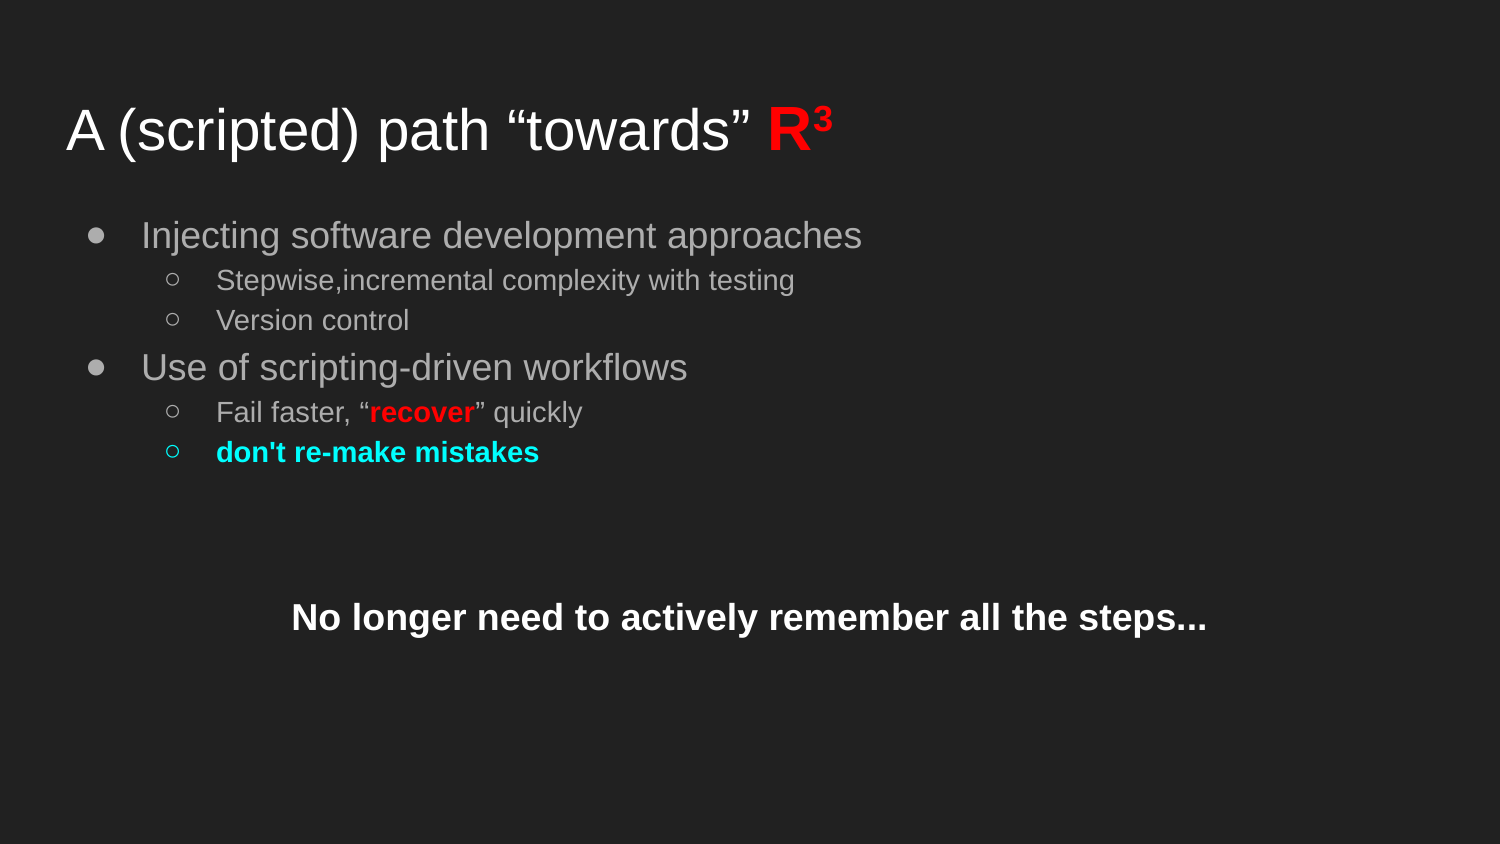

# A (scripted) path “towards” R3
Injecting software development approaches
Stepwise,incremental complexity with testing
Version control
Use of scripting-driven workflows
Fail faster, “recover” quickly
don't re-make mistakes

No longer need to actively remember all the steps...